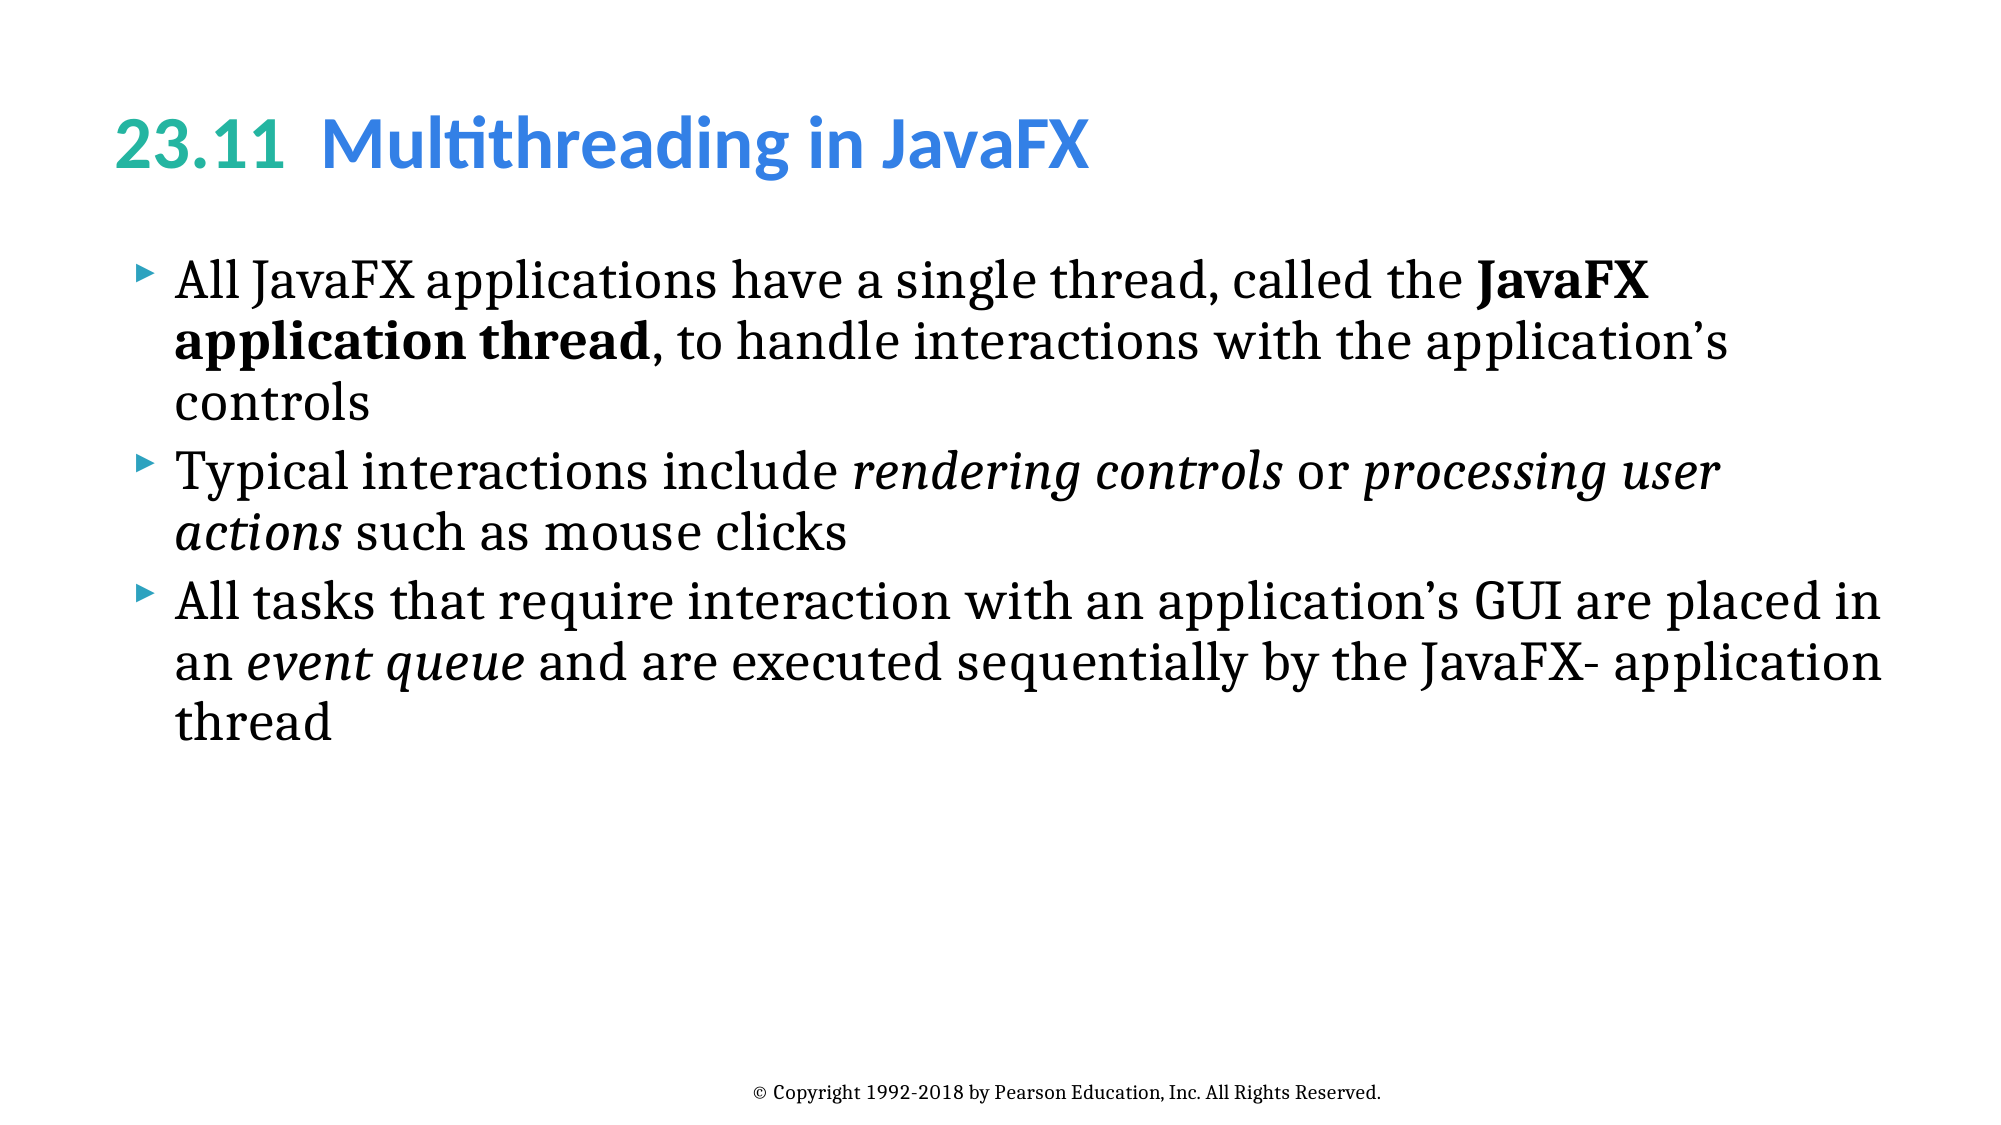

# 23.11  Multithreading in JavaFX
All JavaFX applications have a single thread, called the JavaFX application thread, to handle interactions with the application’s controls
Typical interactions include rendering controls or processing user actions such as mouse clicks
All tasks that require interaction with an application’s GUI are placed in an event queue and are executed sequentially by the JavaFX- application thread

© Copyright 1992-2018 by Pearson Education, Inc. All Rights Reserved.